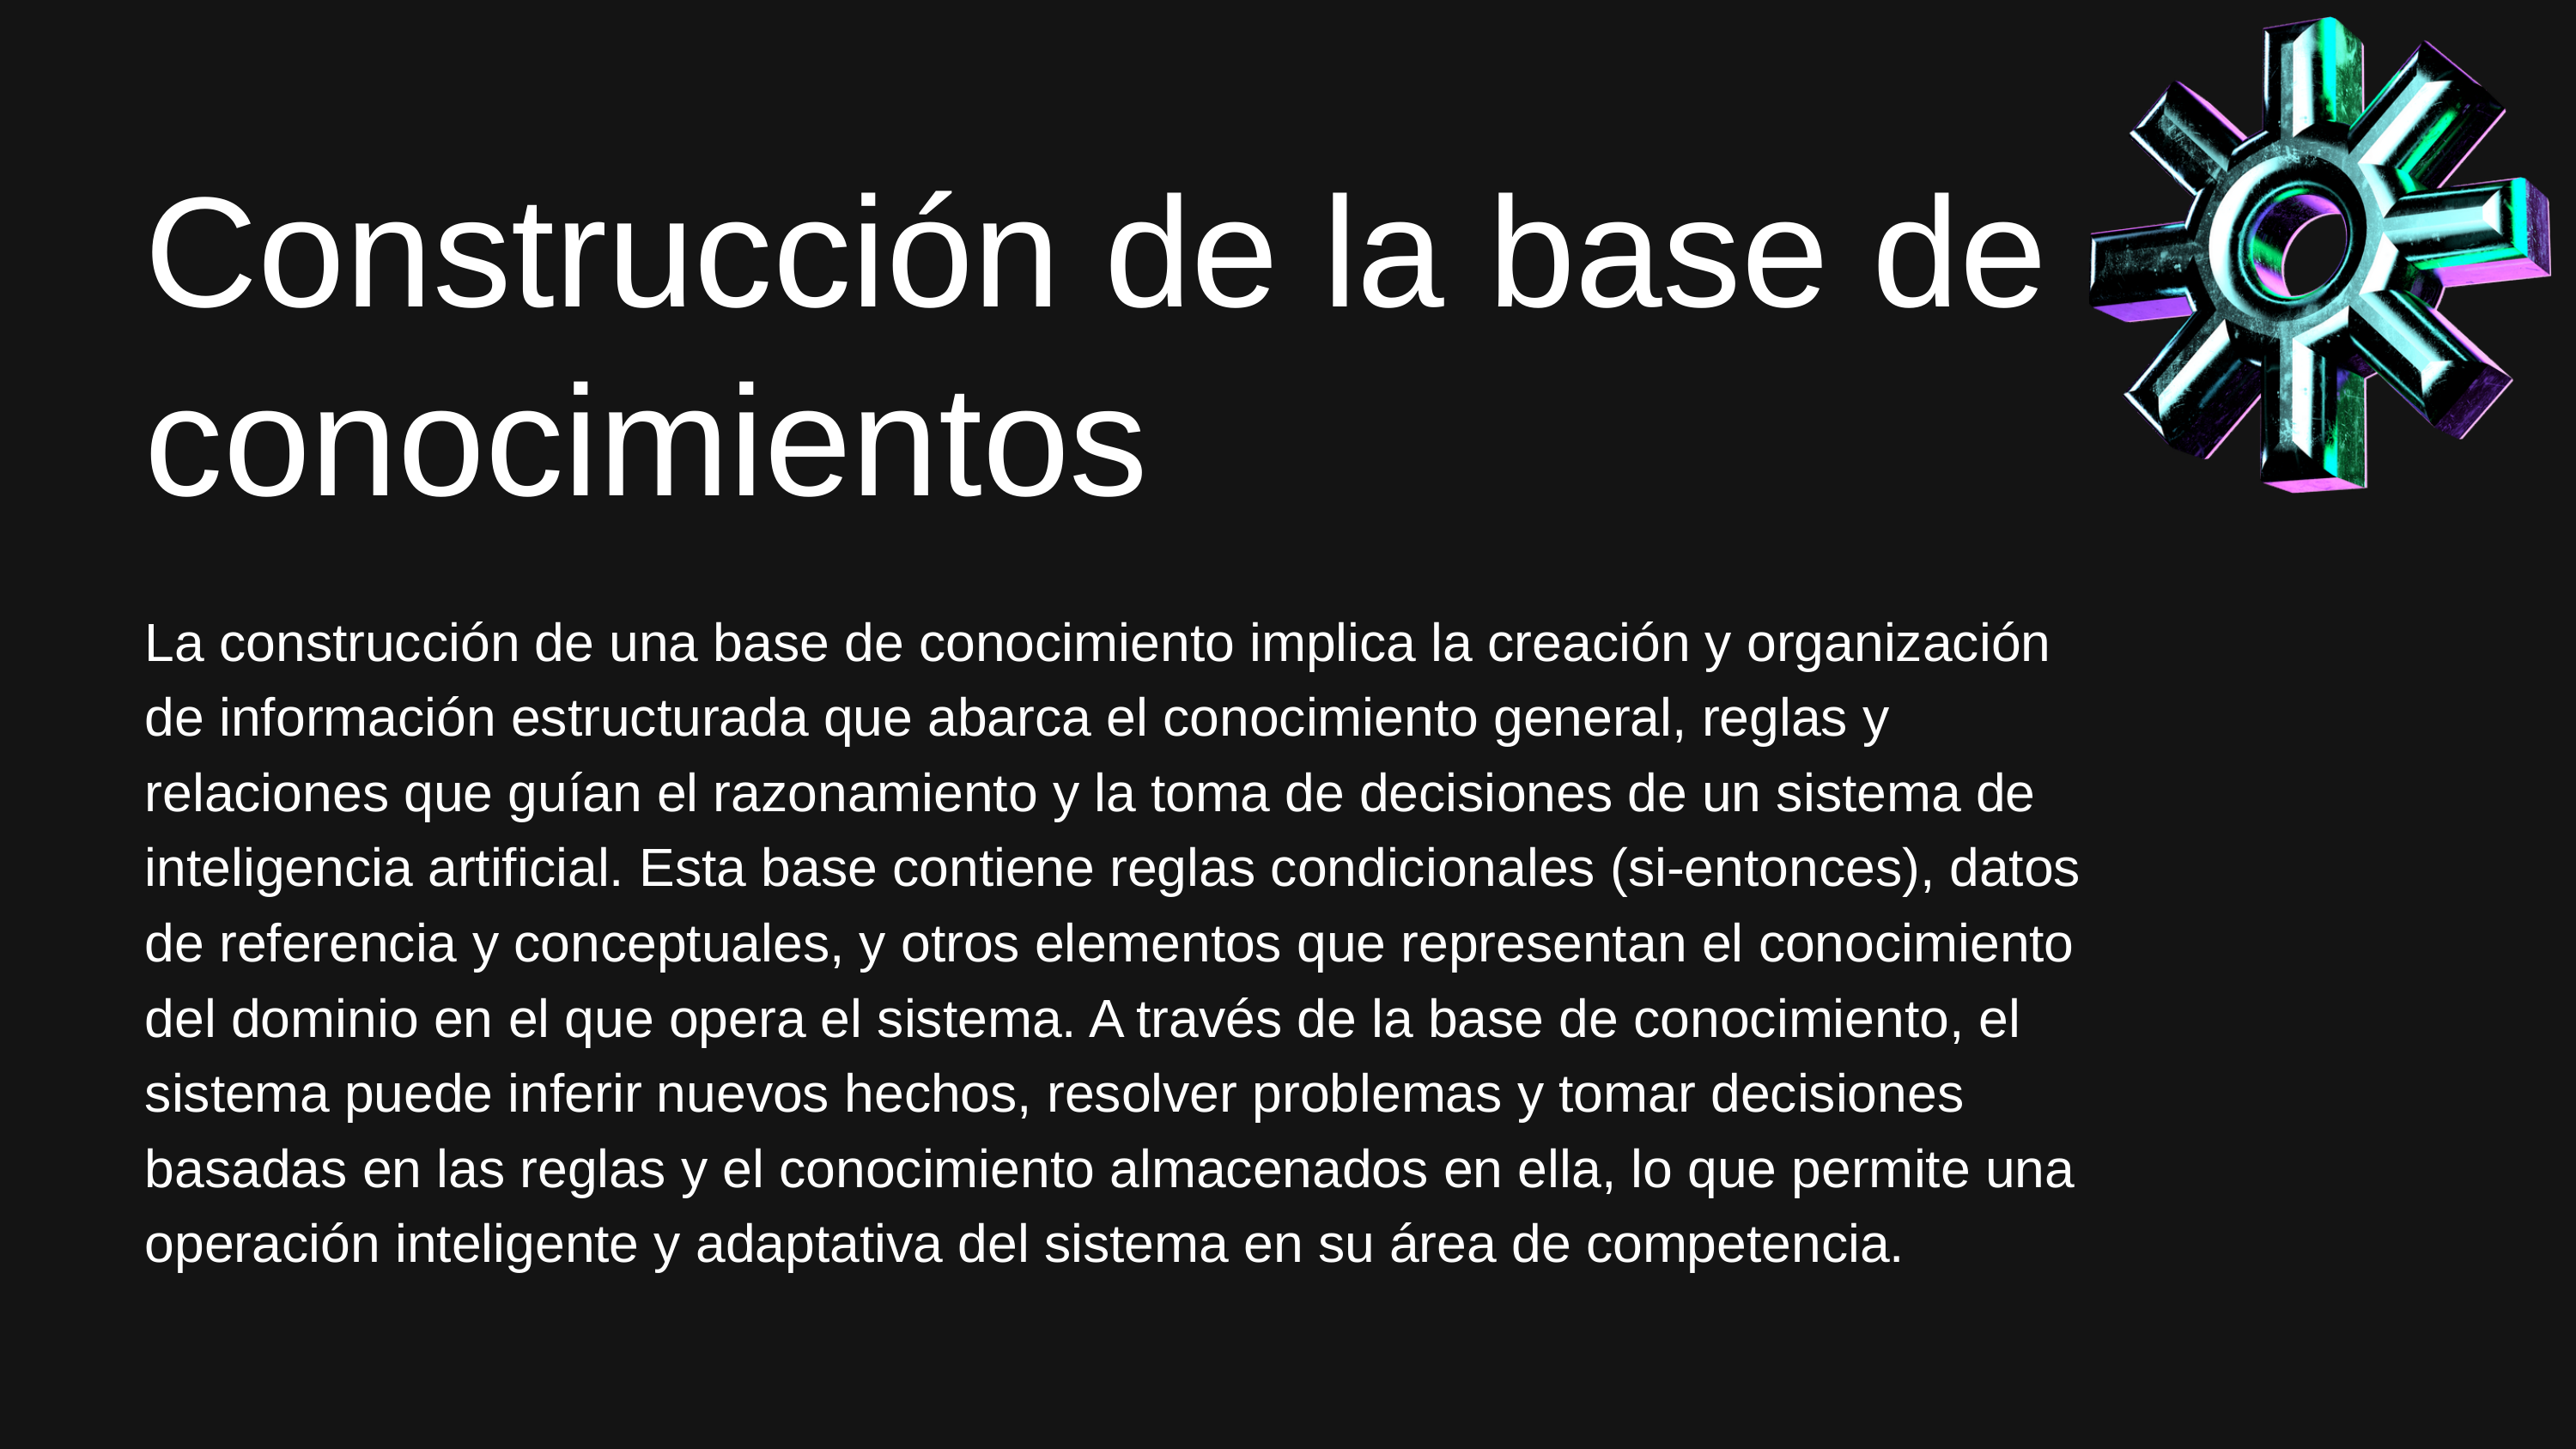

Construcción de la base de conocimientos
La construcción de una base de conocimiento implica la creación y organización de información estructurada que abarca el conocimiento general, reglas y relaciones que guían el razonamiento y la toma de decisiones de un sistema de inteligencia artificial. Esta base contiene reglas condicionales (si-entonces), datos de referencia y conceptuales, y otros elementos que representan el conocimiento del dominio en el que opera el sistema. A través de la base de conocimiento, el sistema puede inferir nuevos hechos, resolver problemas y tomar decisiones basadas en las reglas y el conocimiento almacenados en ella, lo que permite una operación inteligente y adaptativa del sistema en su área de competencia.